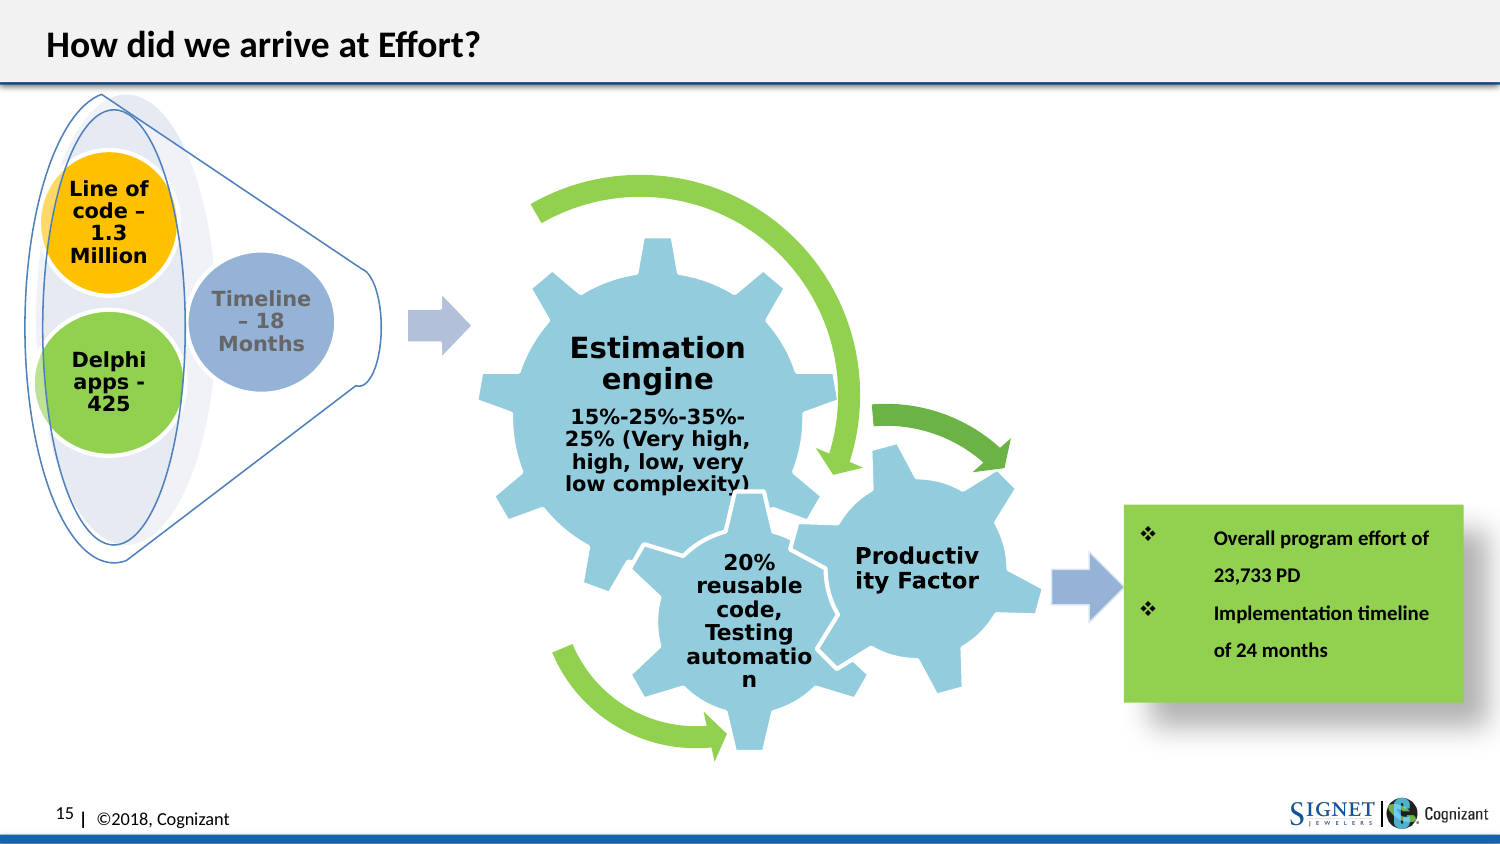

# How did we arrive at Effort?
Estimation engine
15%-25%-35%-25% (Very high, high, low, very low complexity)
20% reusable code, Testing automation
Productivity Factor

Timeline – 18 Months
Line of code – 1.3 Million
Delphi apps - 425
Overall program effort of 23,733 PD
Implementation timeline of 24 months